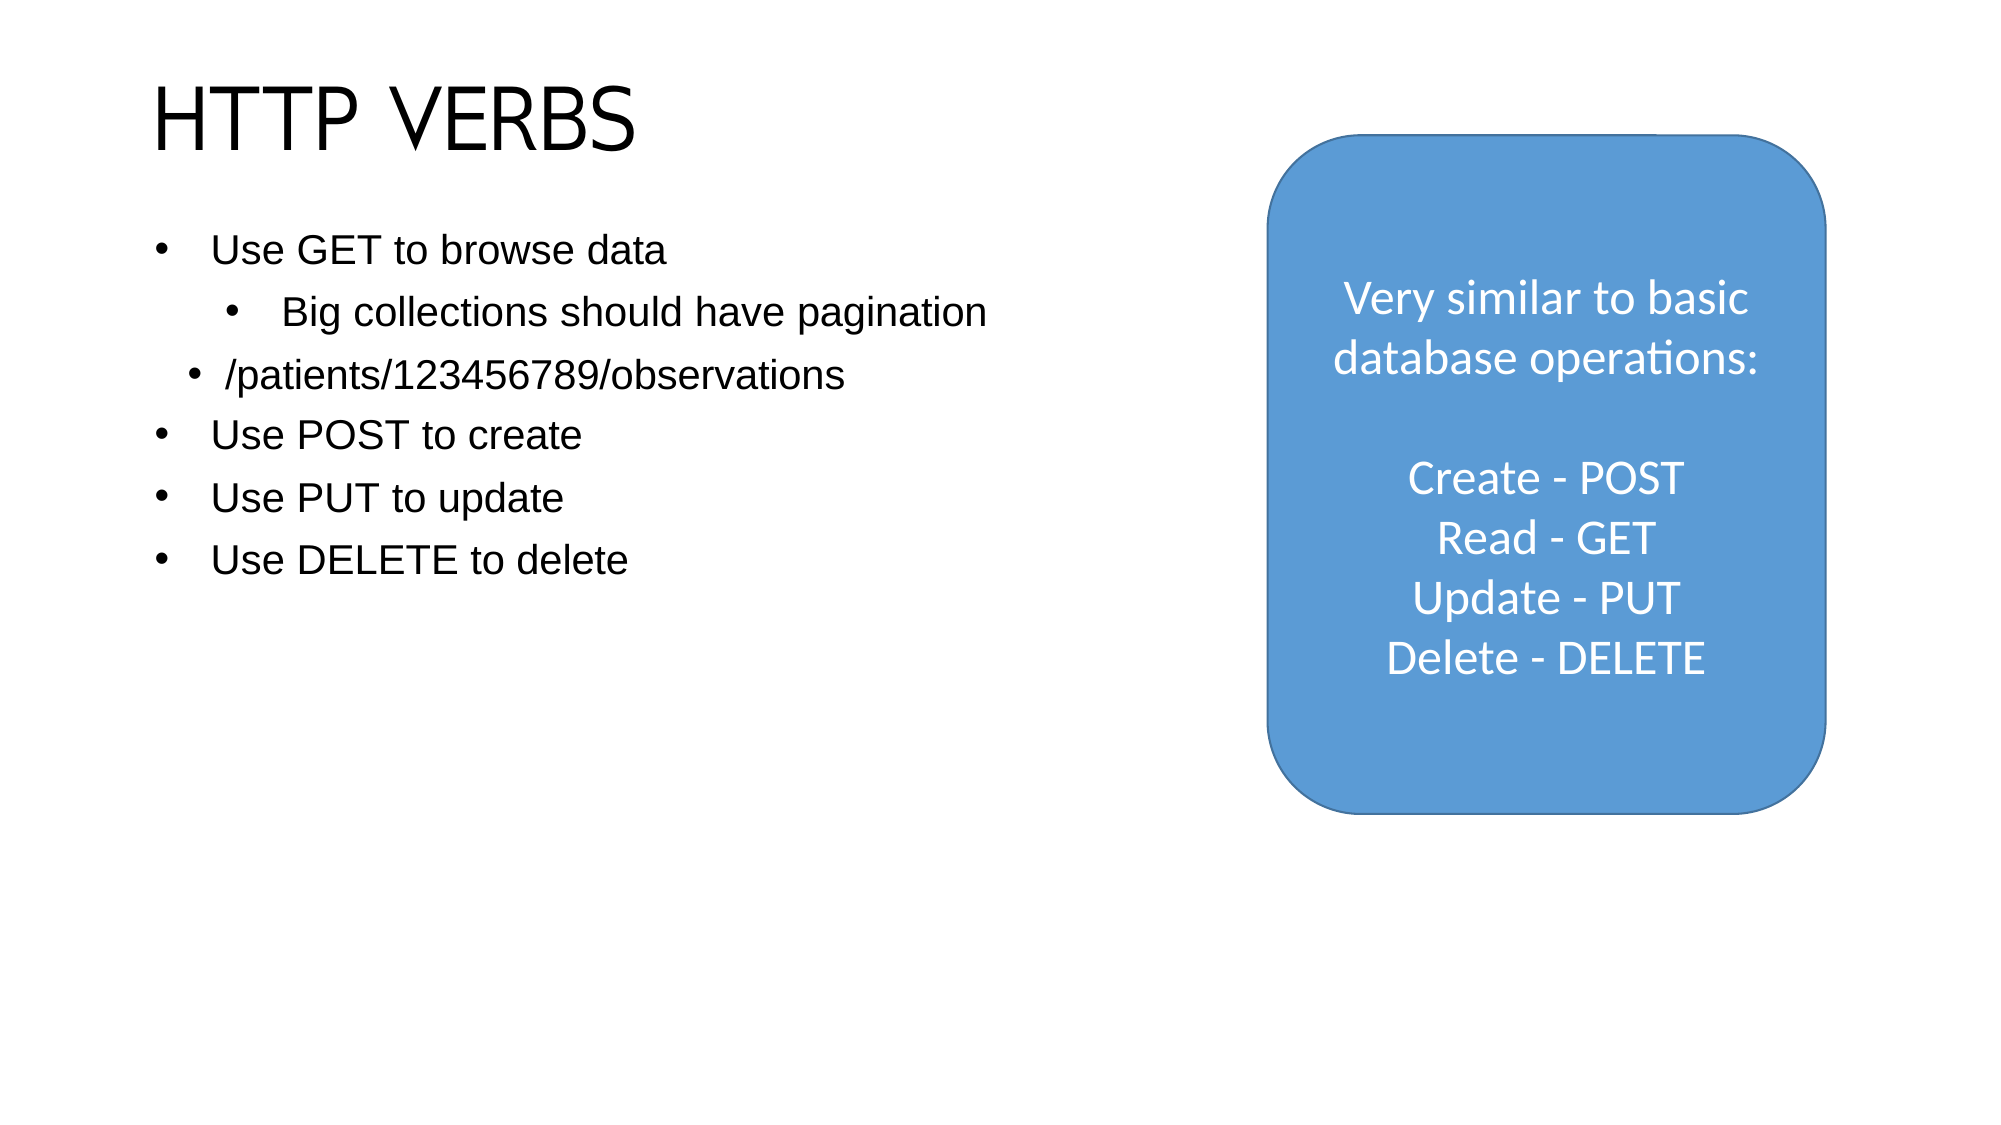

# HTTP VERBS
Very similar to basic database operations:

Create - POST
Read - GET
Update - PUT
Delete - DELETE
Use GET to browse data
Big collections should have pagination
/patients/123456789/observations
Use POST to create
Use PUT to update
Use DELETE to delete